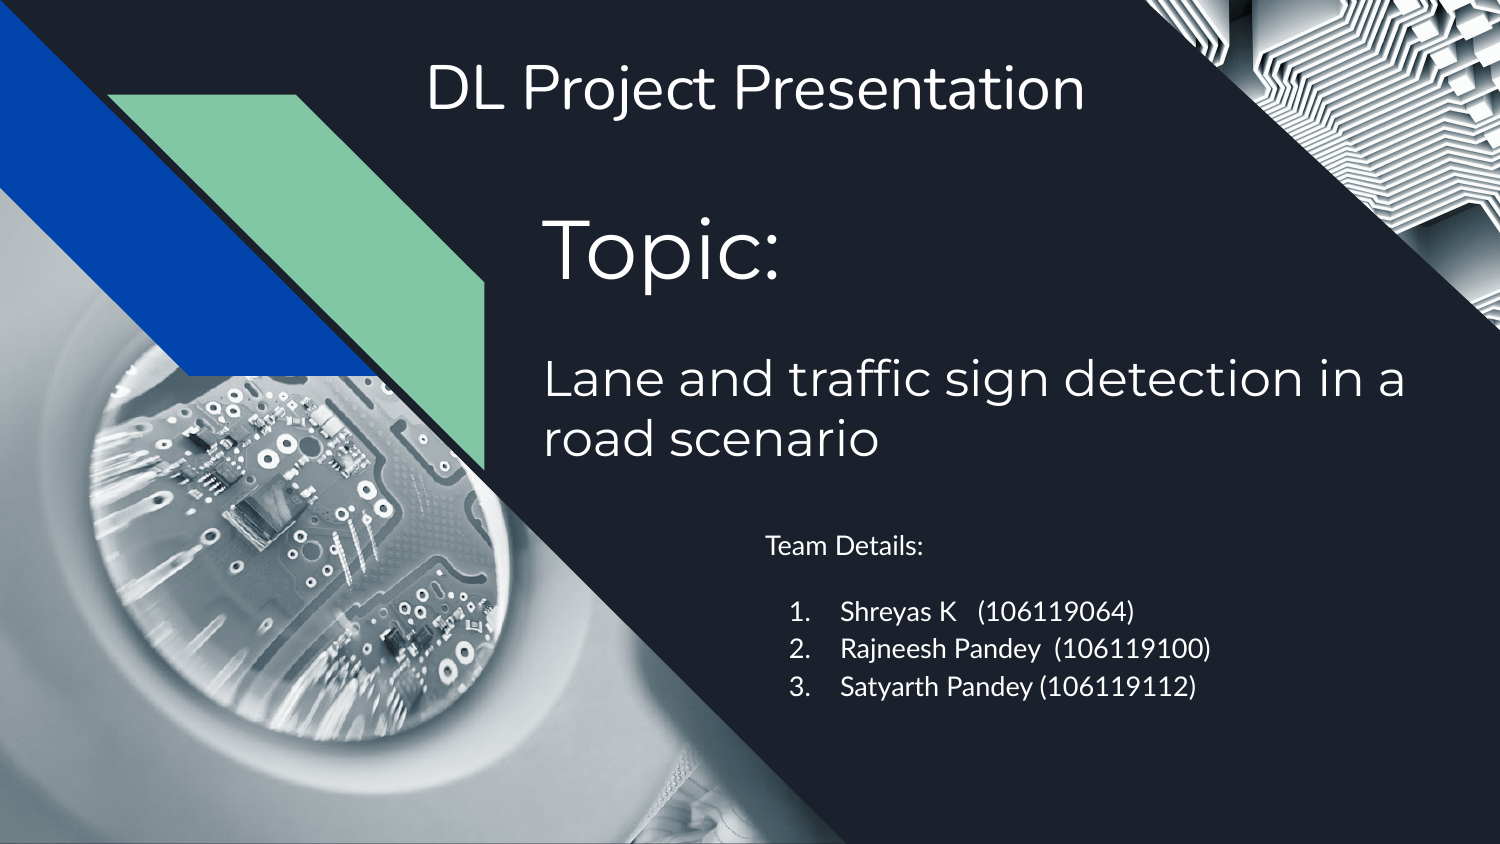

DL Project Presentation
# Topic:

Lane and traffic sign detection in a road scenario

Team Details:
Shreyas K   (106119064)
Rajneesh Pandey  (106119100)
Satyarth Pandey (106119112)